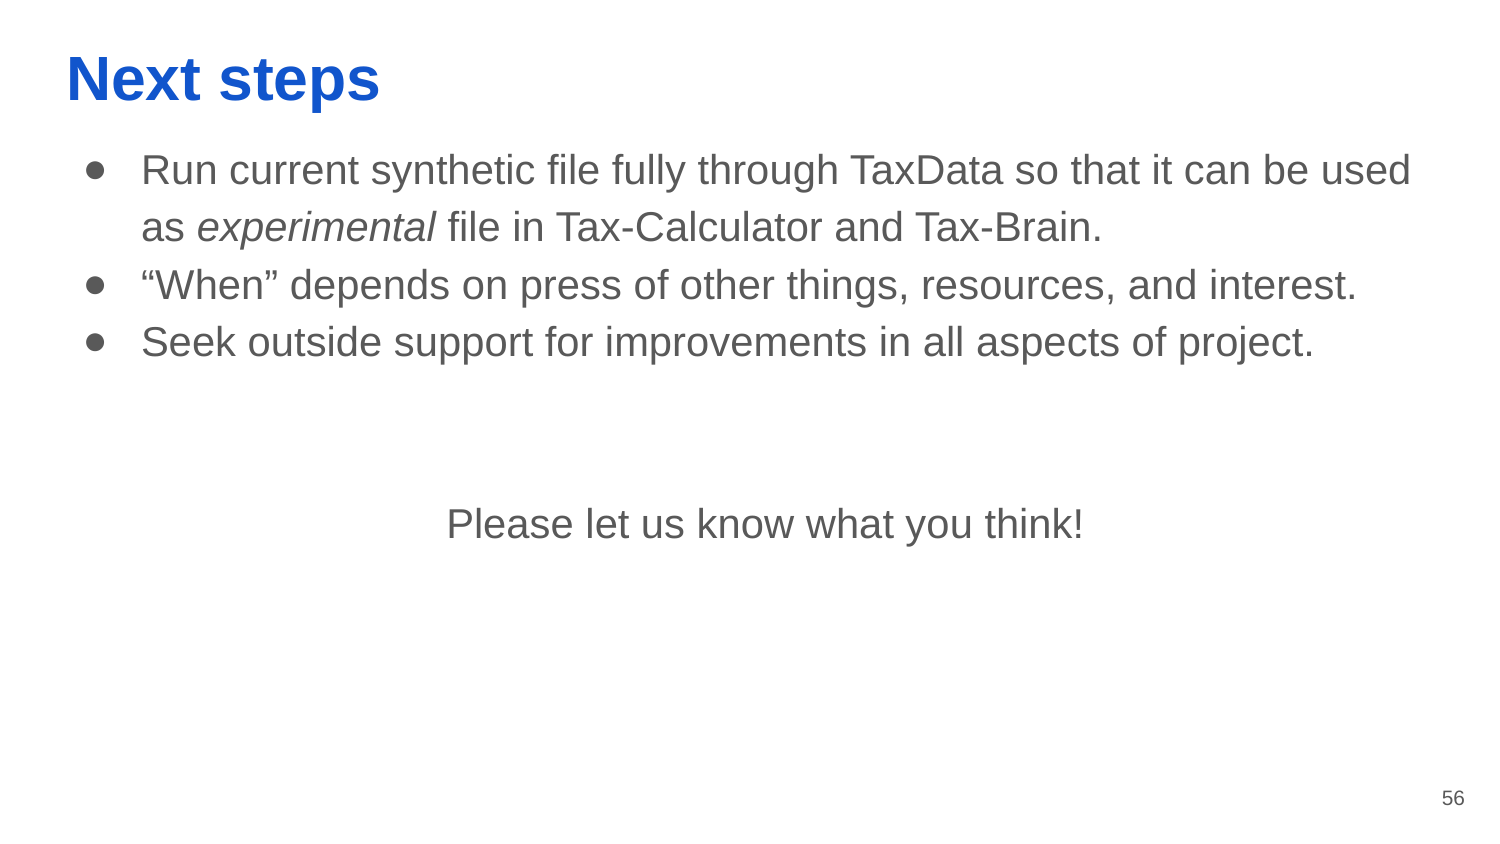

# Next steps
Run current synthetic file fully through TaxData so that it can be used as experimental file in Tax-Calculator and Tax-Brain.
“When” depends on press of other things, resources, and interest.
Seek outside support for improvements in all aspects of project.

Please let us know what you think!
56